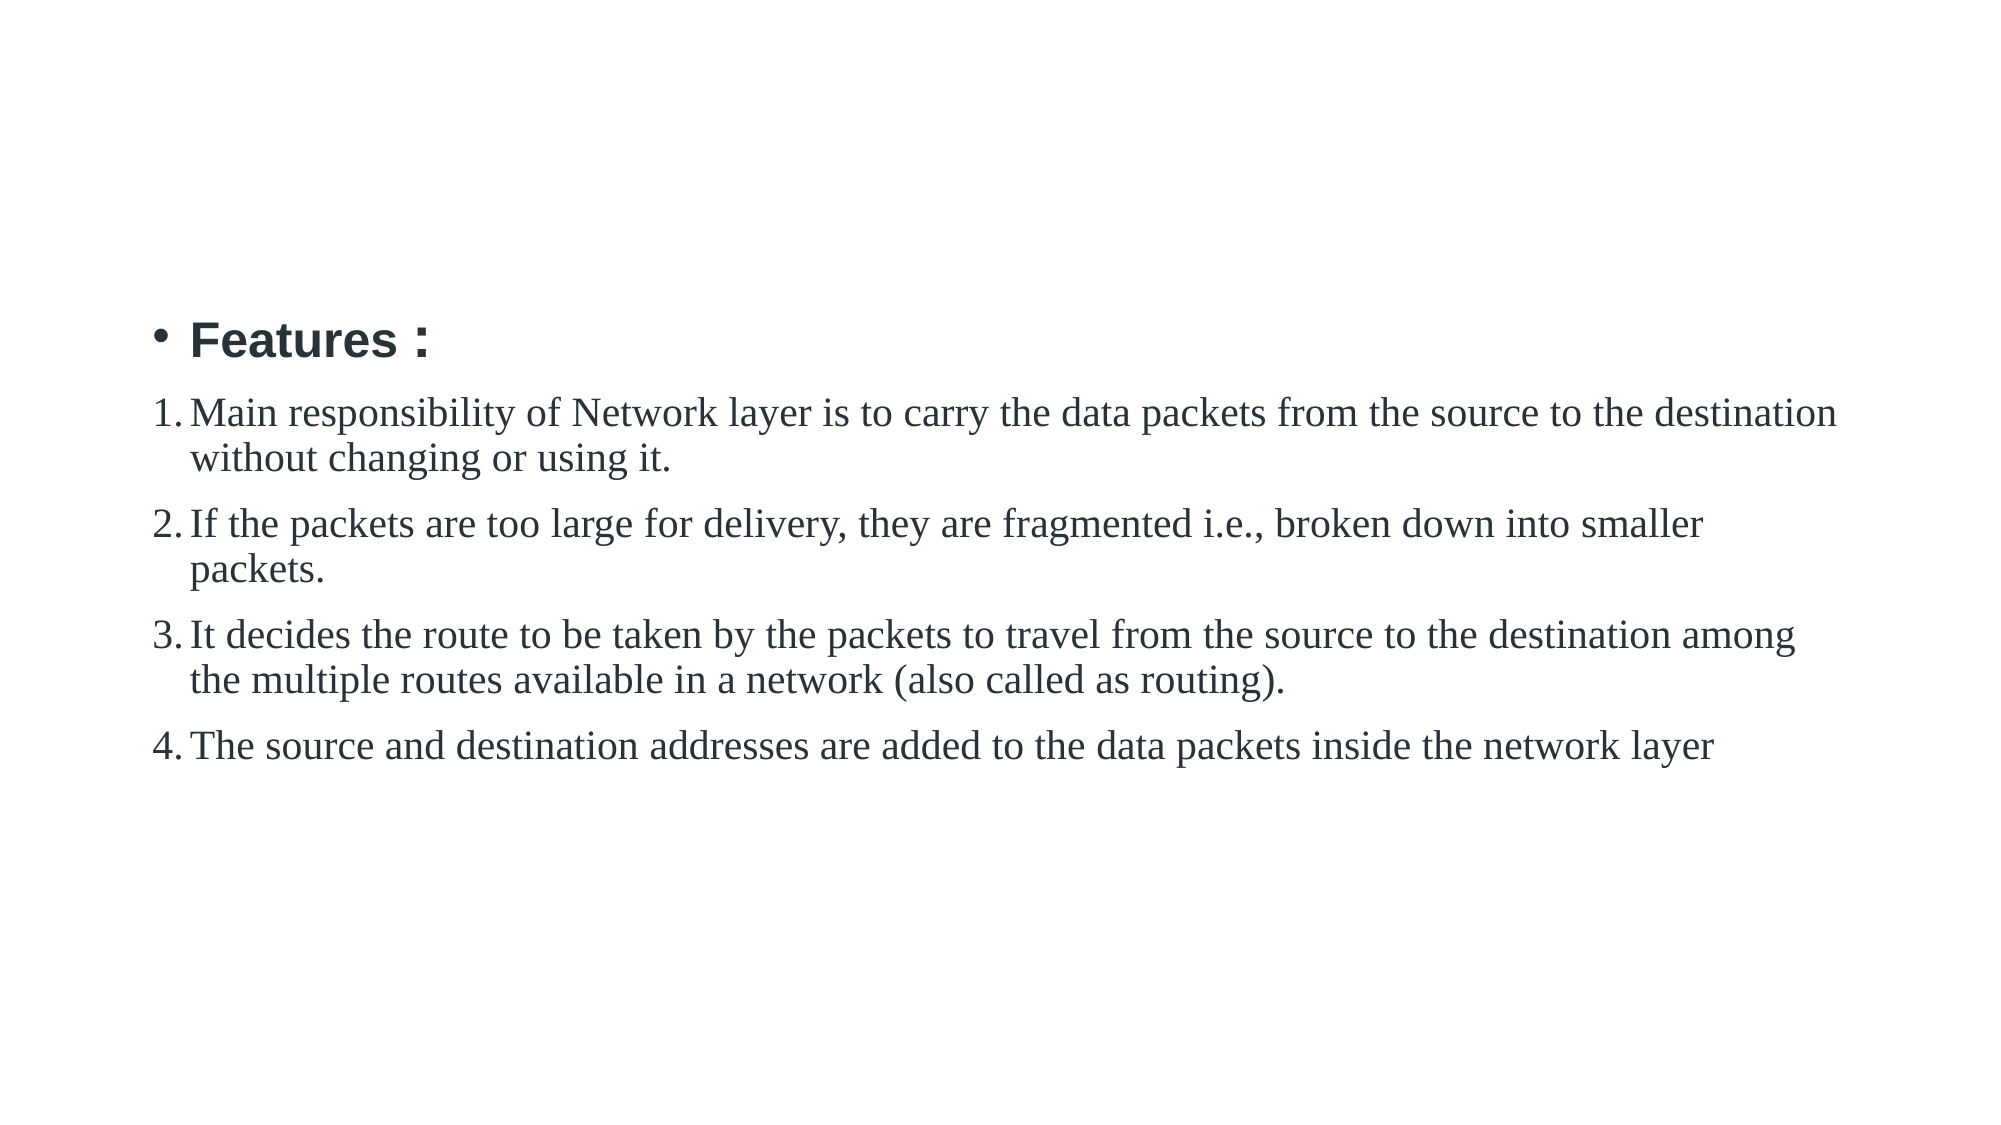

Features :
Main responsibility of Network layer is to carry the data packets from the source to the destination without changing or using it.
If the packets are too large for delivery, they are fragmented i.e., broken down into smaller packets.
It decides the route to be taken by the packets to travel from the source to the destination among the multiple routes available in a network (also called as routing).
The source and destination addresses are added to the data packets inside the network layer